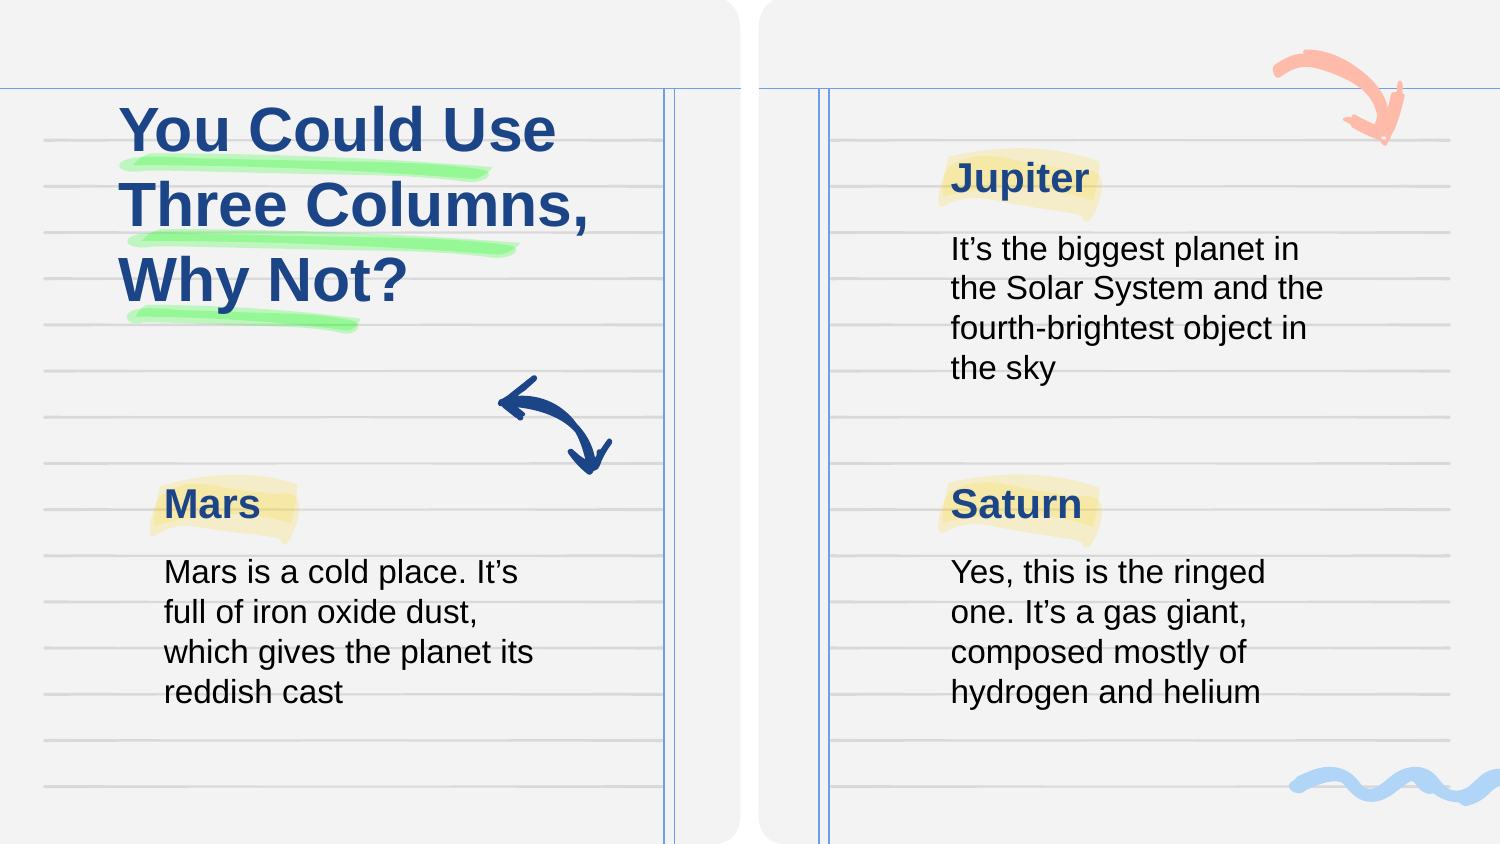

# You Could Use Three Columns, Why Not?

Jupiter

It’s the biggest planet in the Solar System and the fourth-brightest object in the sky

Mars
Saturn
Mars is a cold place. It’s full of iron oxide dust, which gives the planet its reddish cast
Yes, this is the ringed one. It’s a gas giant, composed mostly of hydrogen and helium